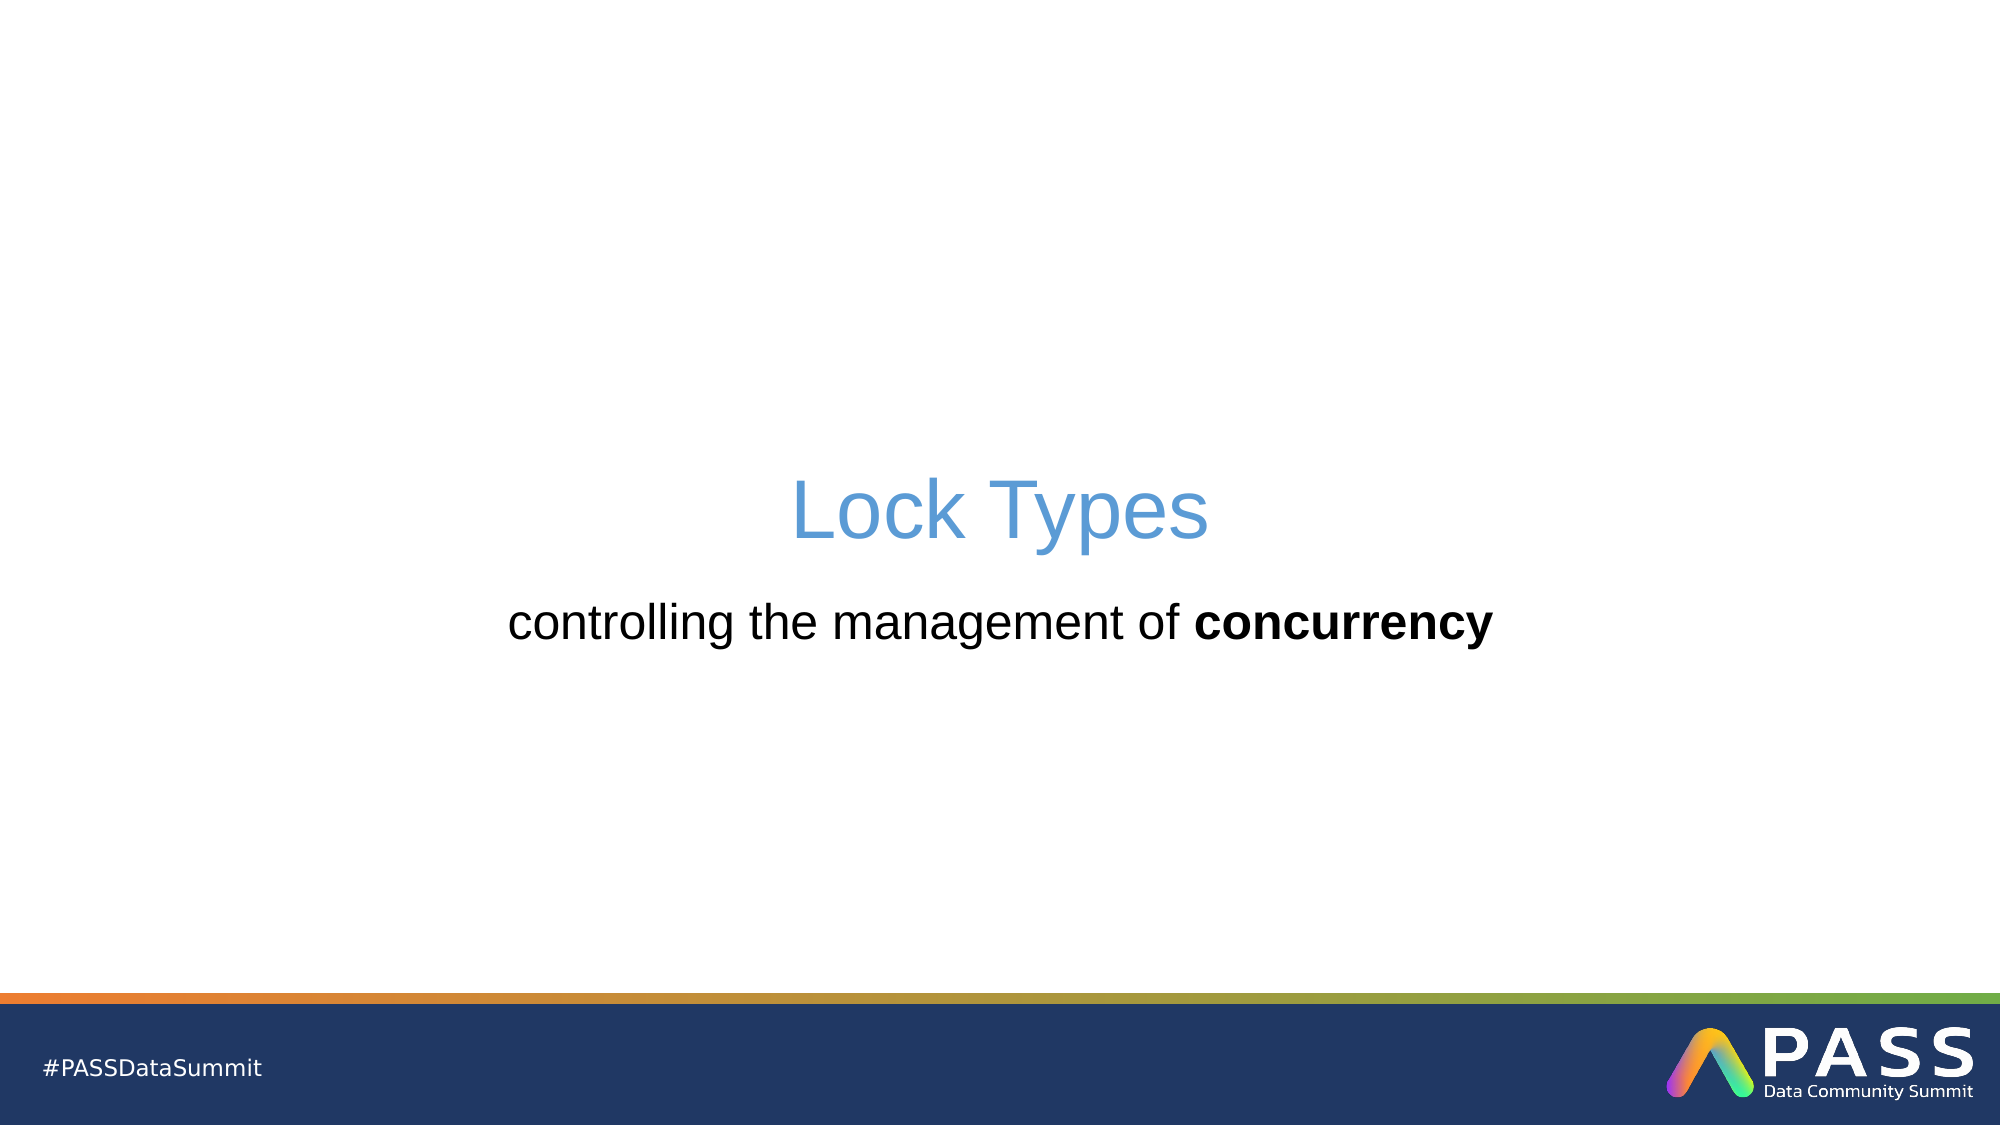

# Lock Types
controlling the management of concurrency